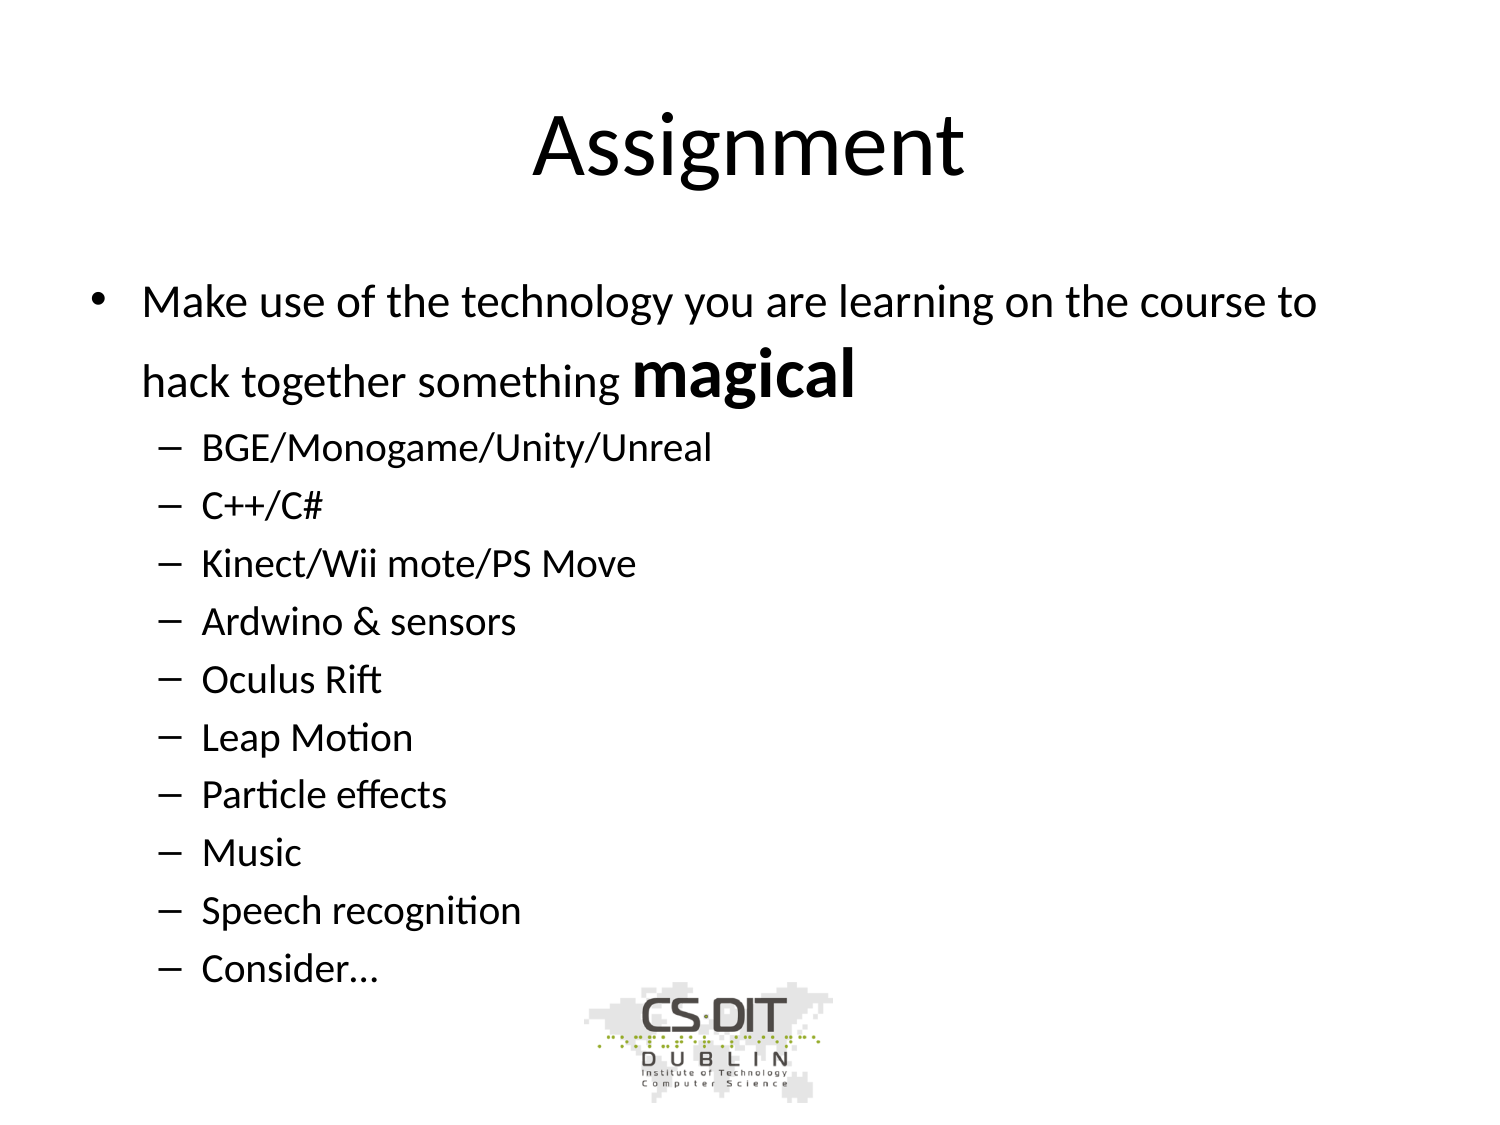

# Assignment
Make use of the technology you are learning on the course to hack together something magical
BGE/Monogame/Unity/Unreal
C++/C#
Kinect/Wii mote/PS Move
Ardwino & sensors
Oculus Rift
Leap Motion
Particle effects
Music
Speech recognition
Consider…